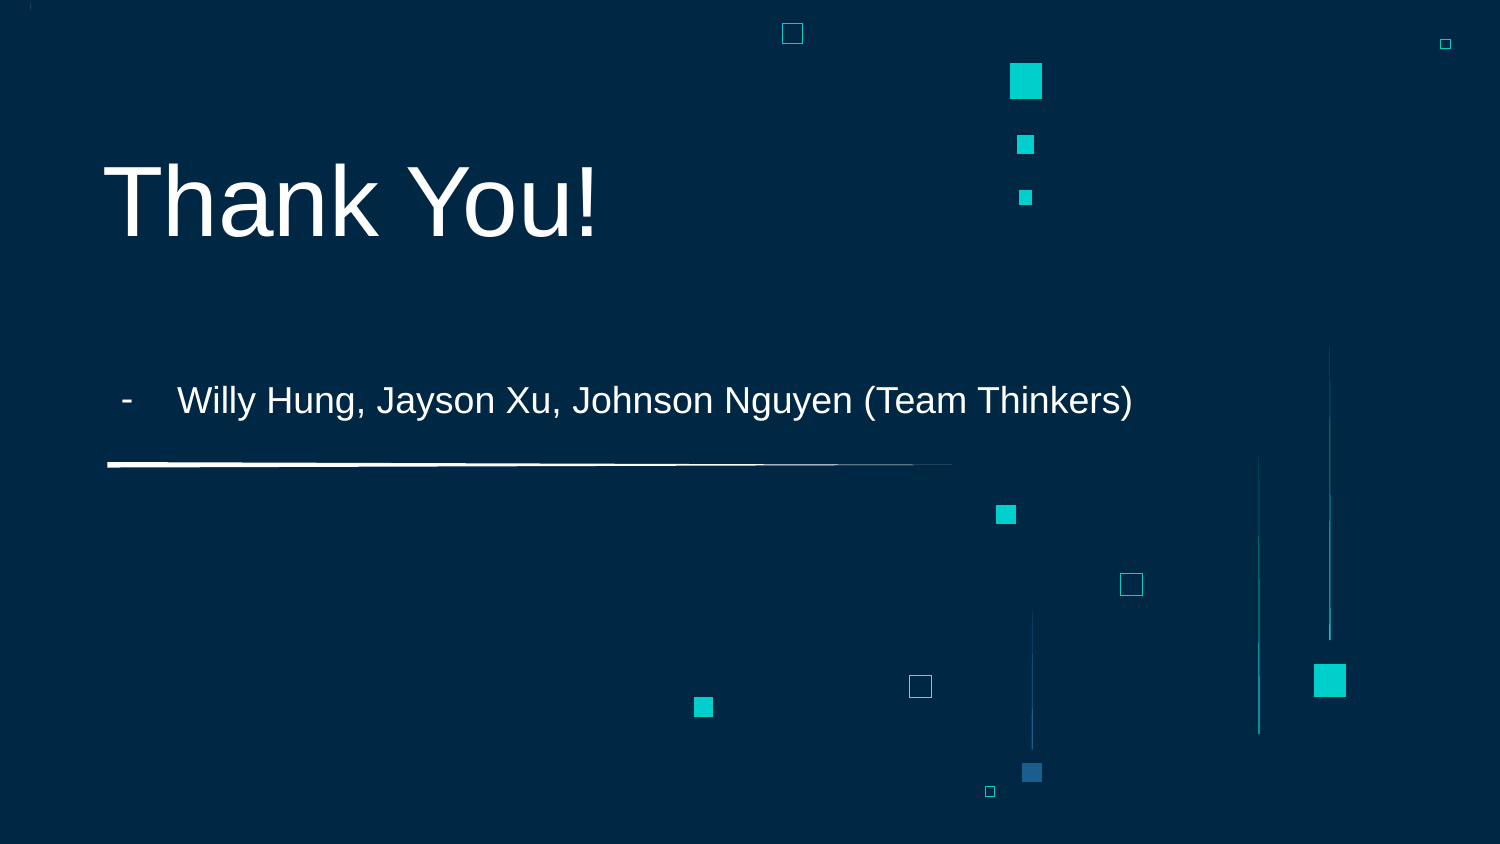

# Thank You!

Willy Hung, Jayson Xu, Johnson Nguyen (Team Thinkers)